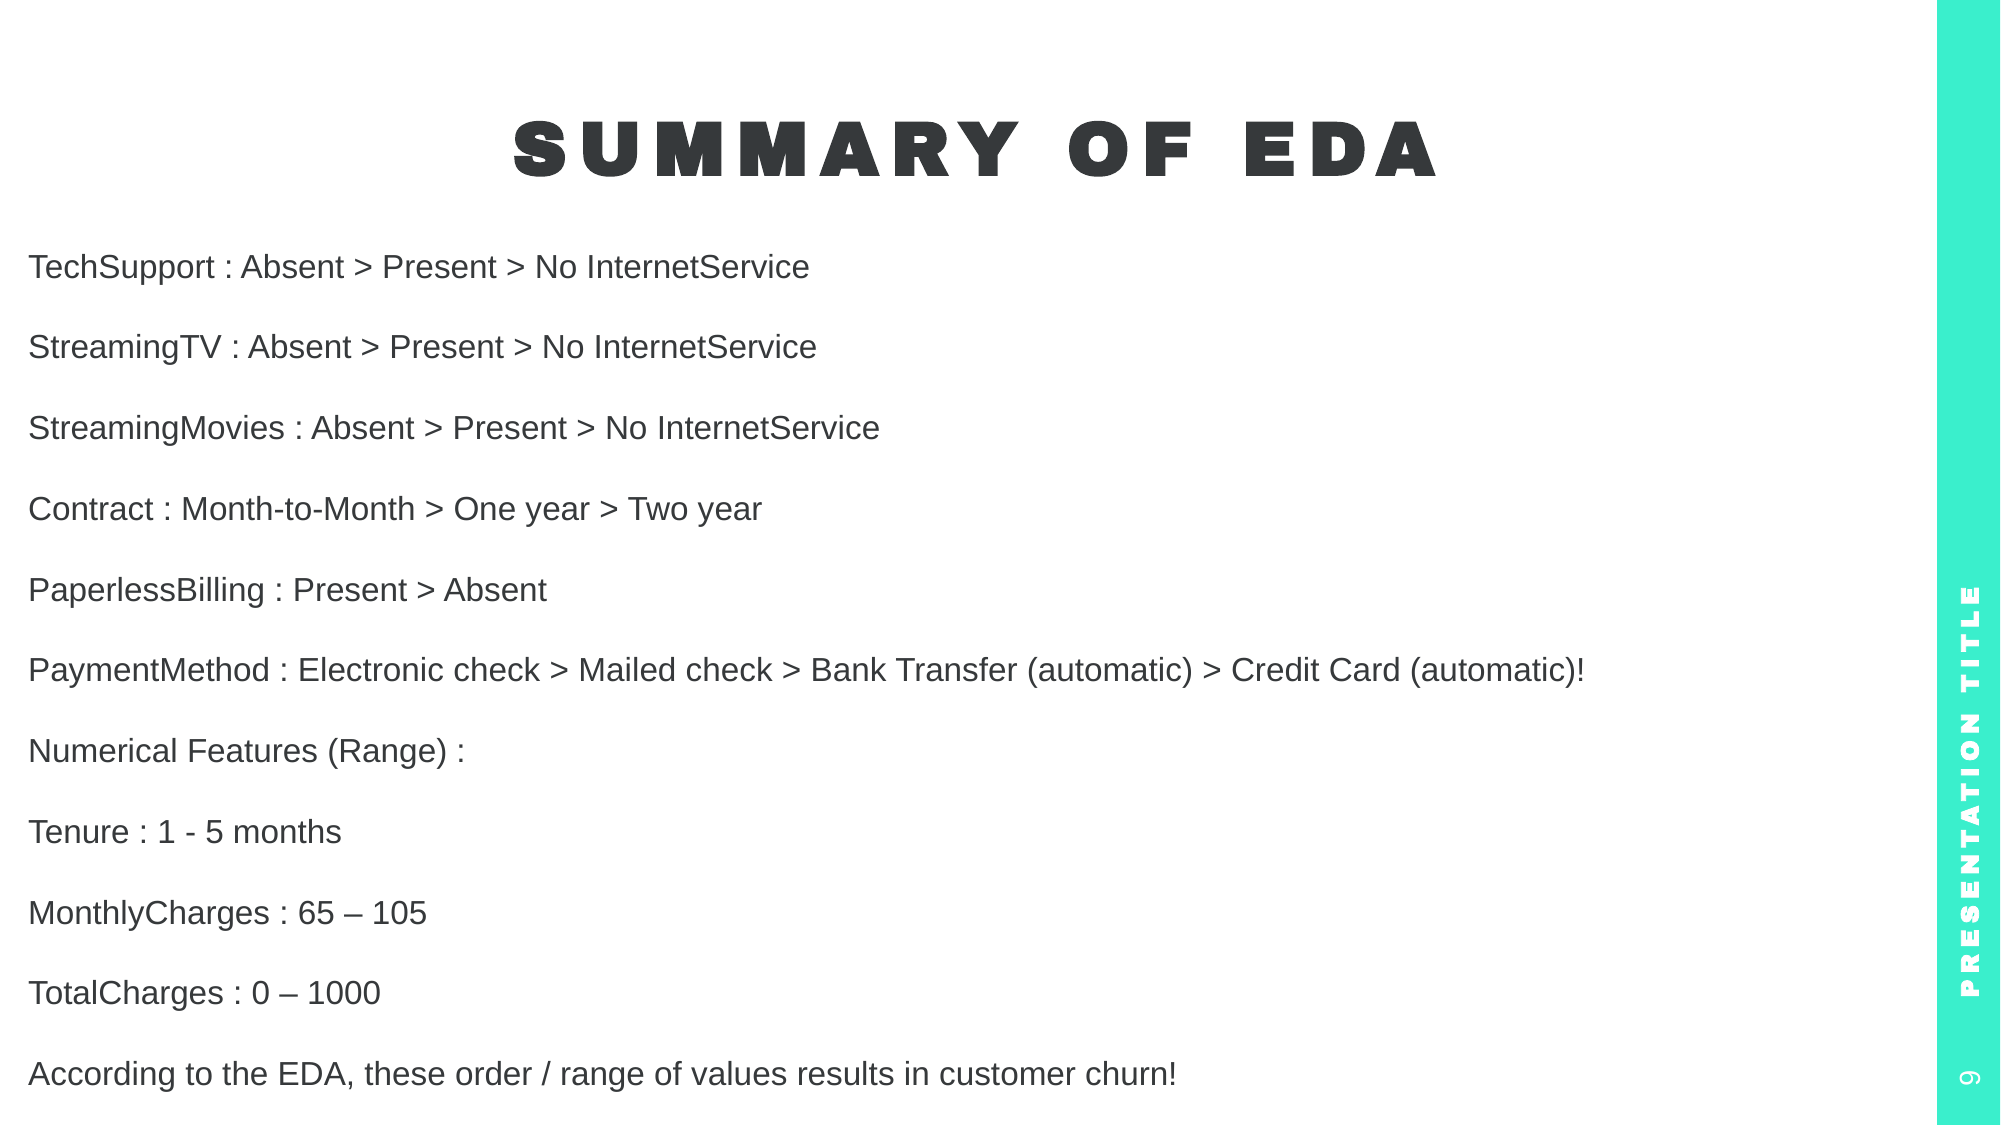

# Summary of EDA
TechSupport : Absent > Present > No InternetService
StreamingTV : Absent > Present > No InternetService
StreamingMovies : Absent > Present > No InternetService
Contract : Month-to-Month > One year > Two year
PaperlessBilling : Present > Absent
PaymentMethod : Electronic check > Mailed check > Bank Transfer (automatic) > Credit Card (automatic)!
Numerical Features (Range) :
Tenure : 1 - 5 months
MonthlyCharges : 65 – 105
TotalCharges : 0 – 1000
According to the EDA, these order / range of values results in customer churn!

Presentation Title
9